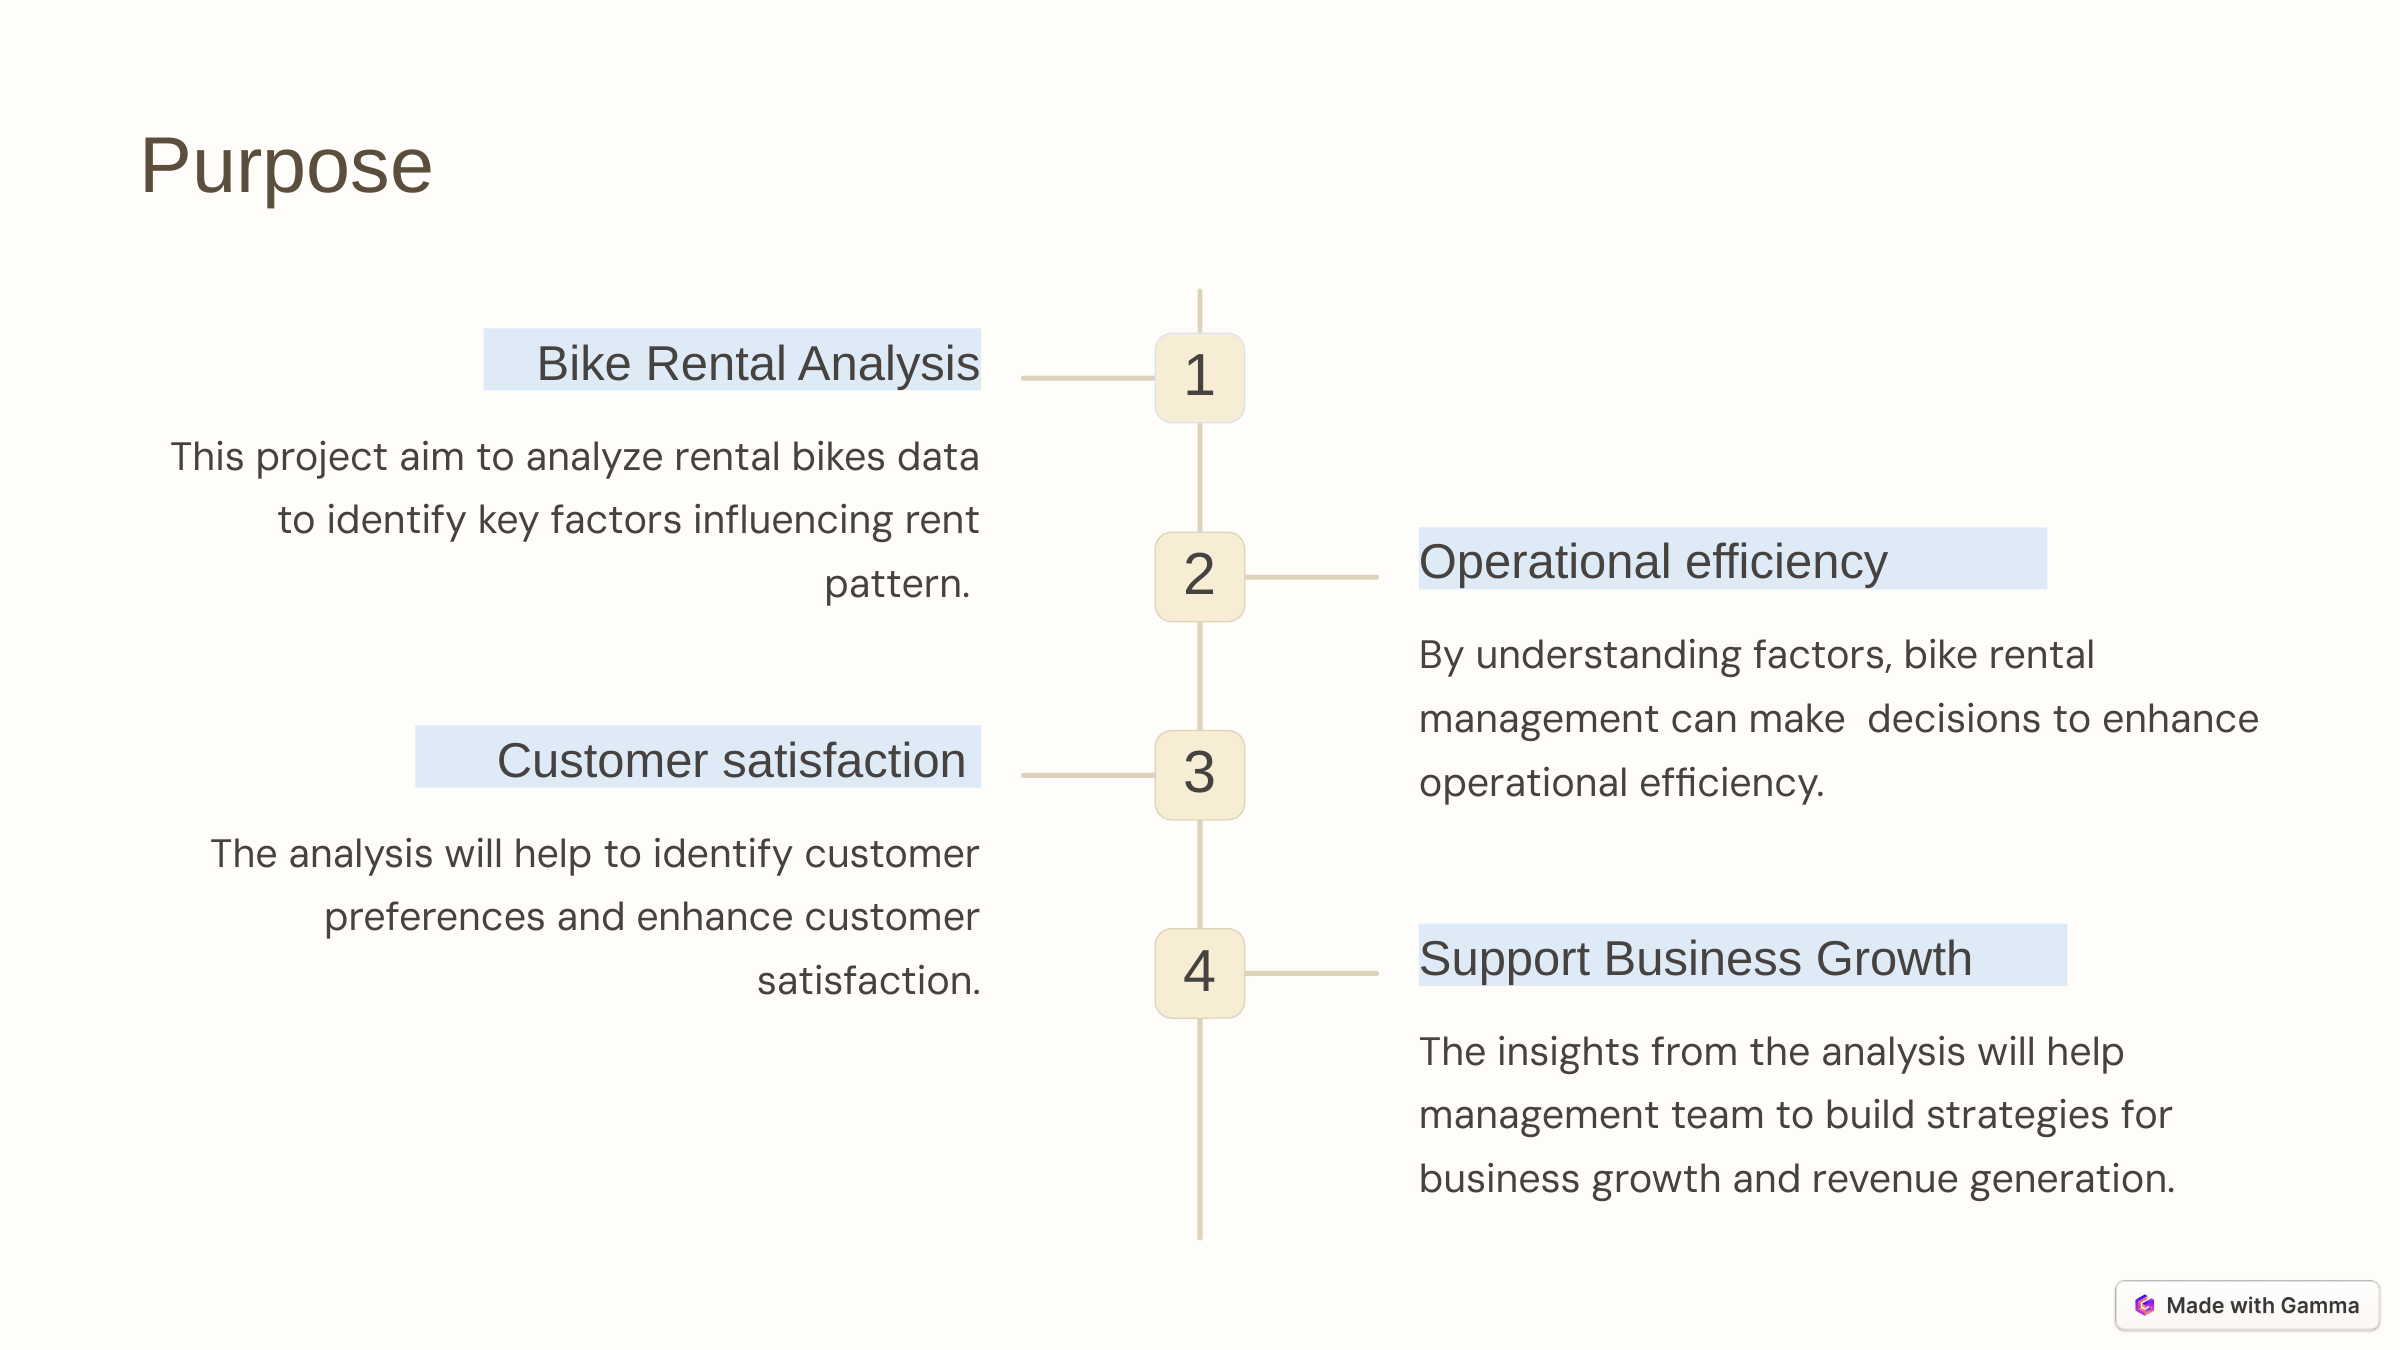

Purpose

 Bike Rental Analysis

1

This project aim to analyze rental bikes data to identify key factors influencing rent pattern.
Operational efficiency

2

By understanding factors, bike rental management can make  decisions to enhance operational efficiency.
Customer satisfaction

3

The analysis will help to identify customer preferences and enhance customer satisfaction.
Support Business Growth

4

The insights from the analysis will help management team to build strategies for business growth and revenue generation.